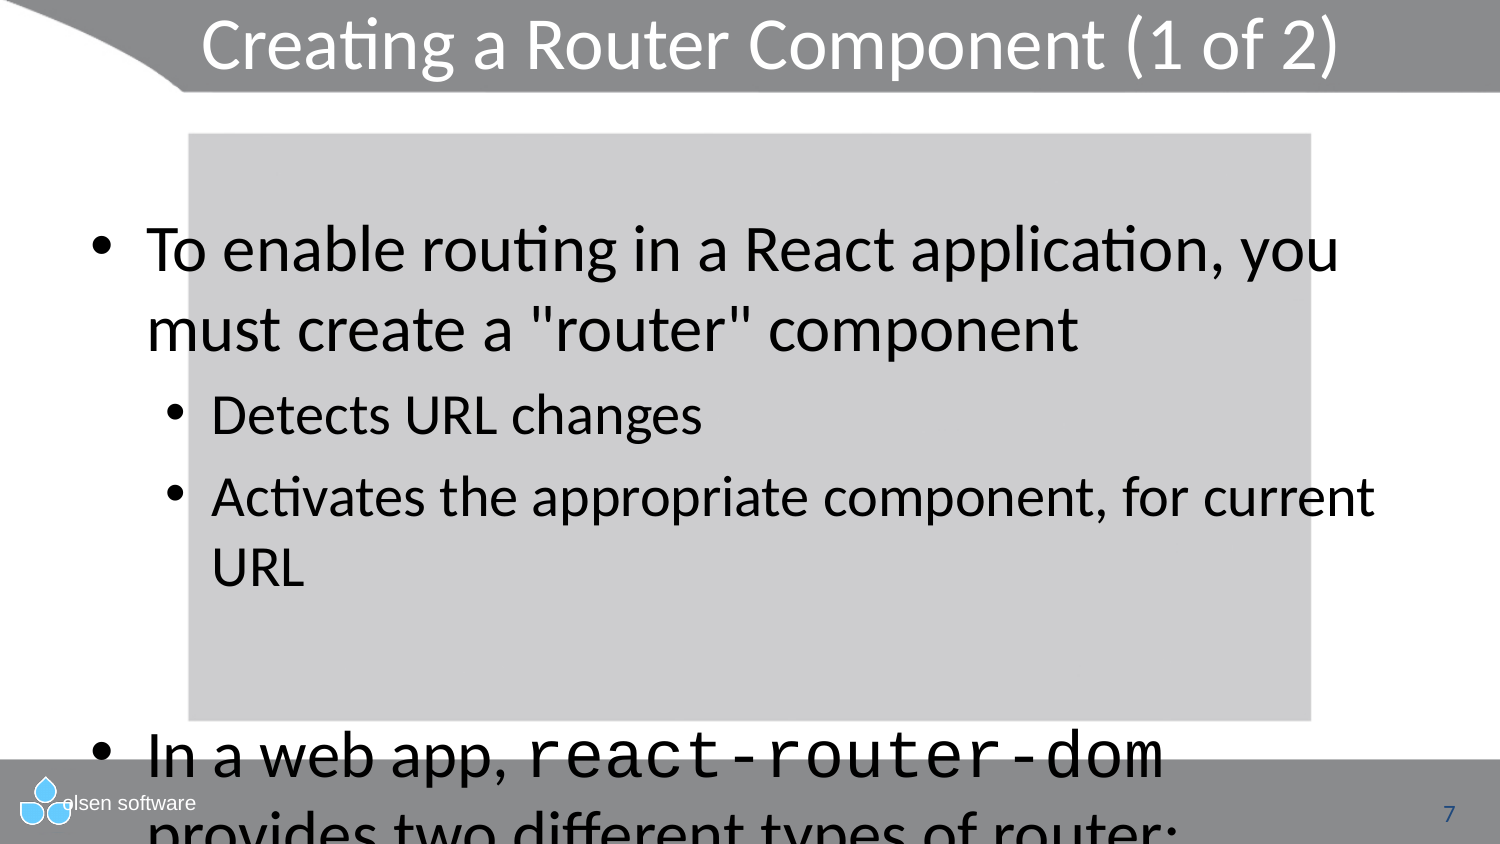

# Creating a Router Component (1 of 2)
To enable routing in a React application, you must create a "router" component
Detects URL changes
Activates the appropriate component, for current URL

In a web app, react-router-dom provides two different types of router:
<BrowserRouter> and <HashRouter>
We'll discuss the differences shortly
7